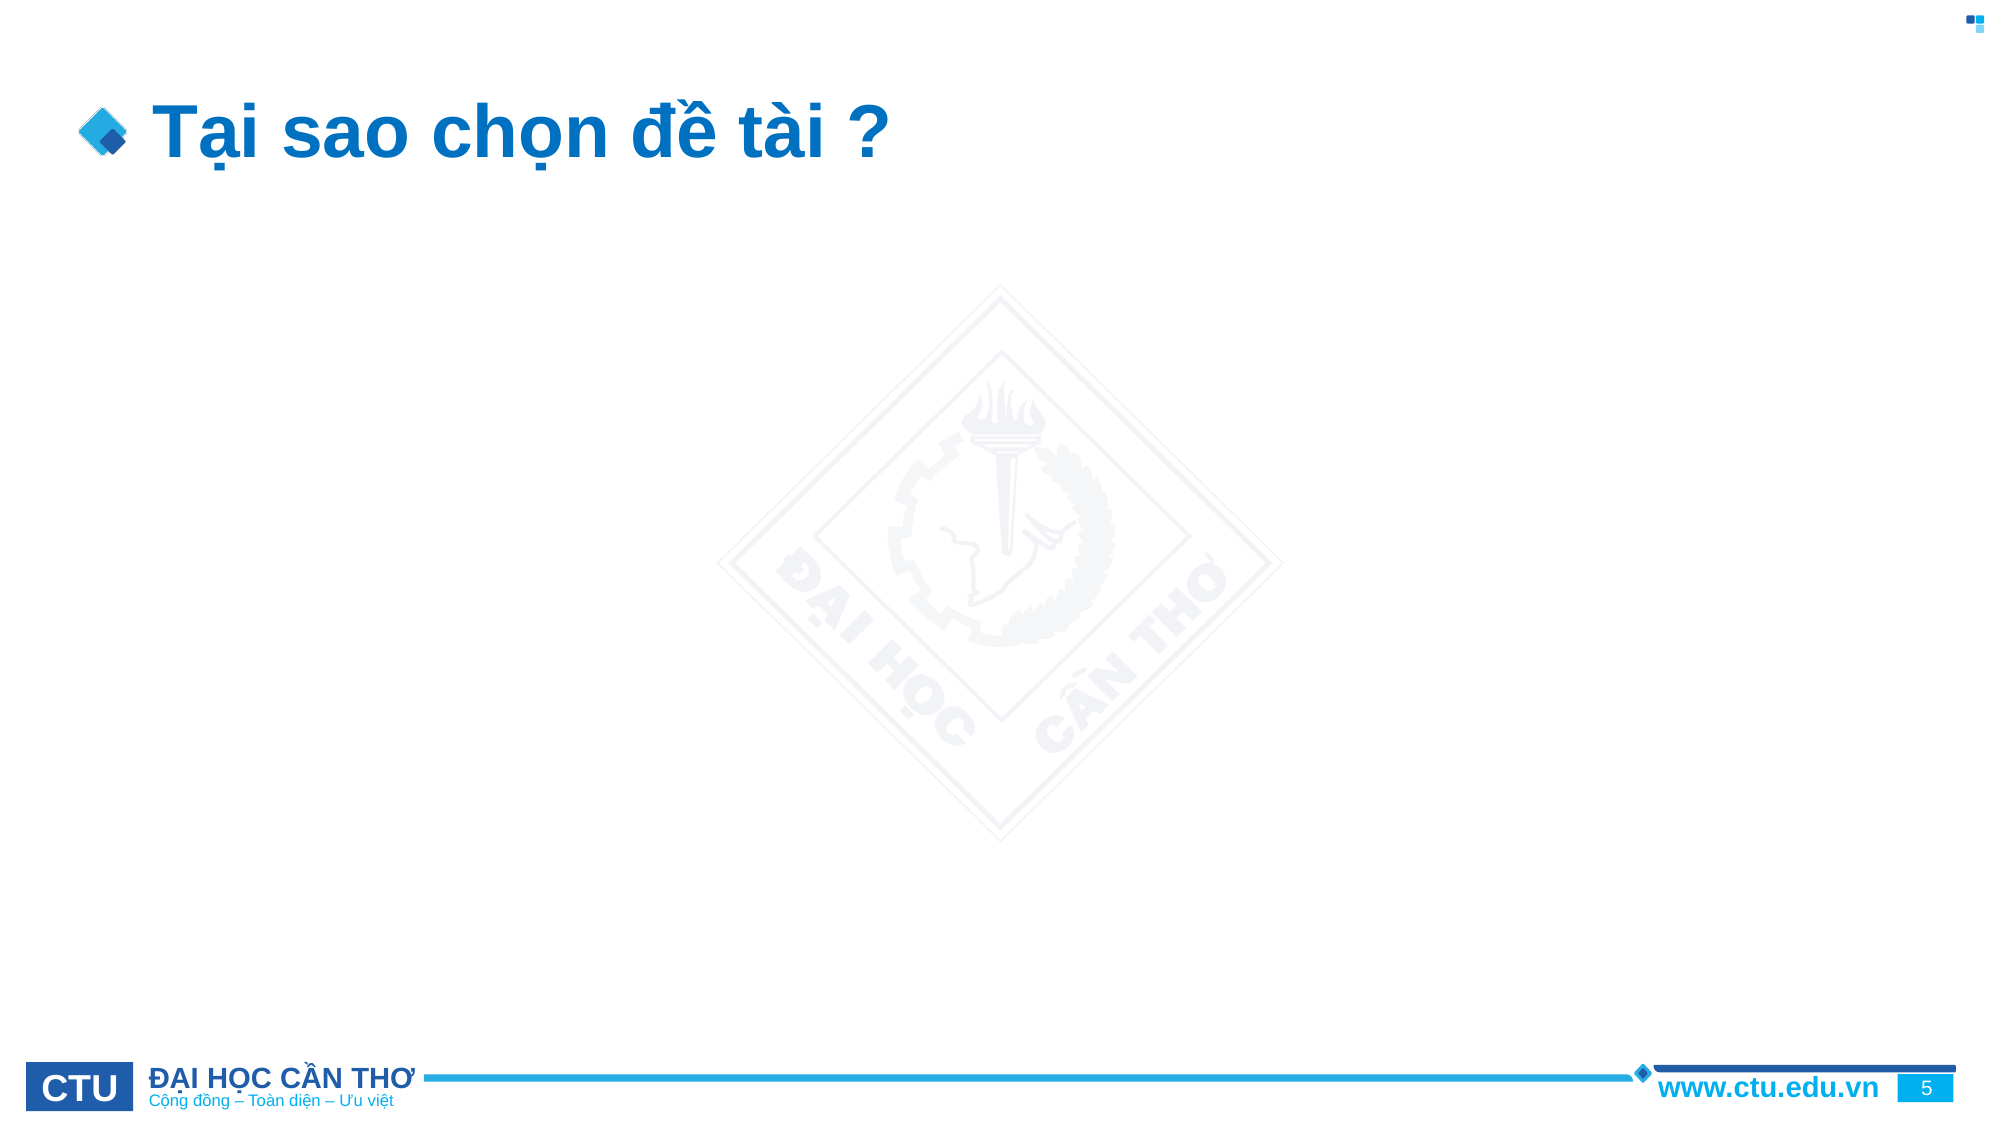

# Tại sao chọn đề tài ?